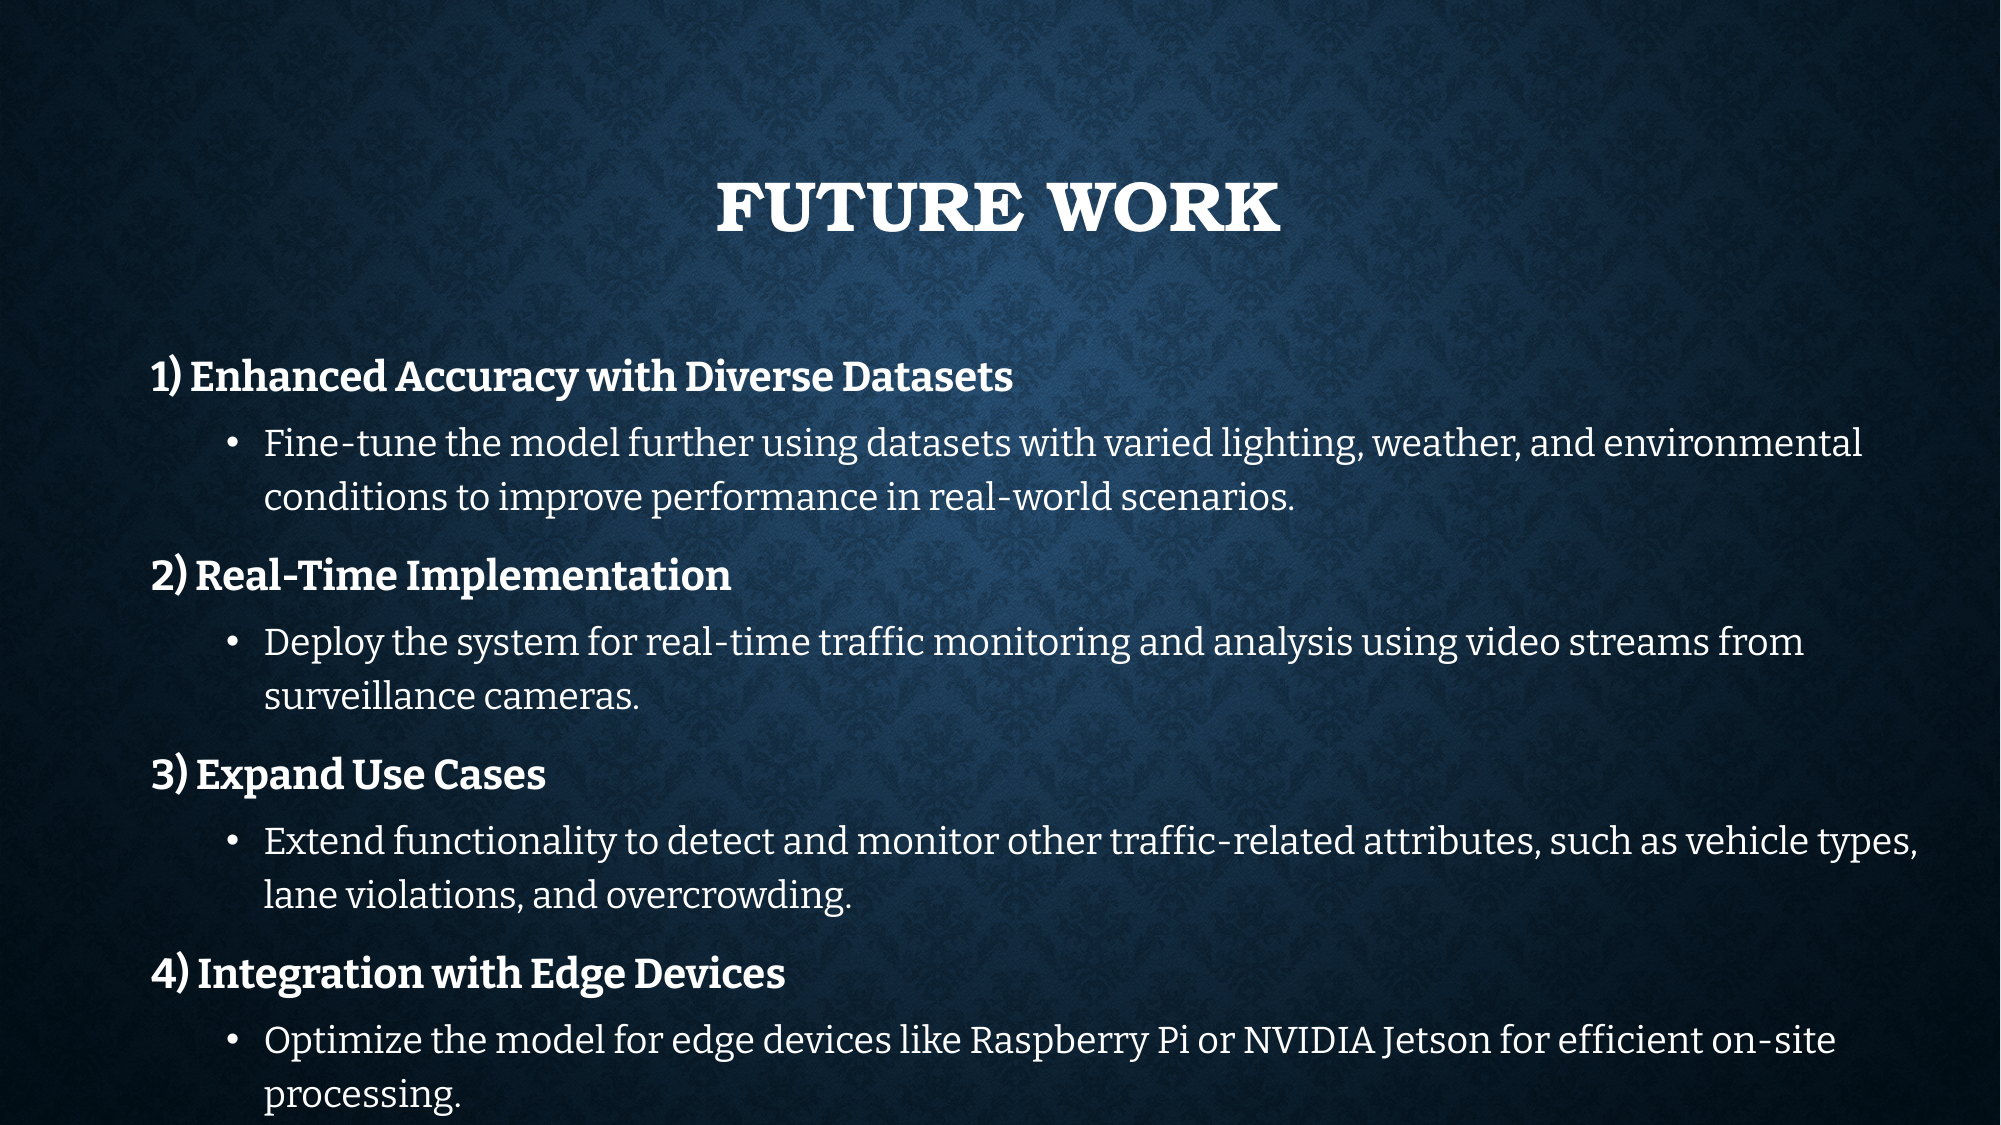

# Future work
1) Enhanced Accuracy with Diverse Datasets
Fine-tune the model further using datasets with varied lighting, weather, and environmental conditions to improve performance in real-world scenarios.
2) Real-Time Implementation
Deploy the system for real-time traffic monitoring and analysis using video streams from surveillance cameras.
3) Expand Use Cases
Extend functionality to detect and monitor other traffic-related attributes, such as vehicle types, lane violations, and overcrowding.
4) Integration with Edge Devices
Optimize the model for edge devices like Raspberry Pi or NVIDIA Jetson for efficient on-site processing.